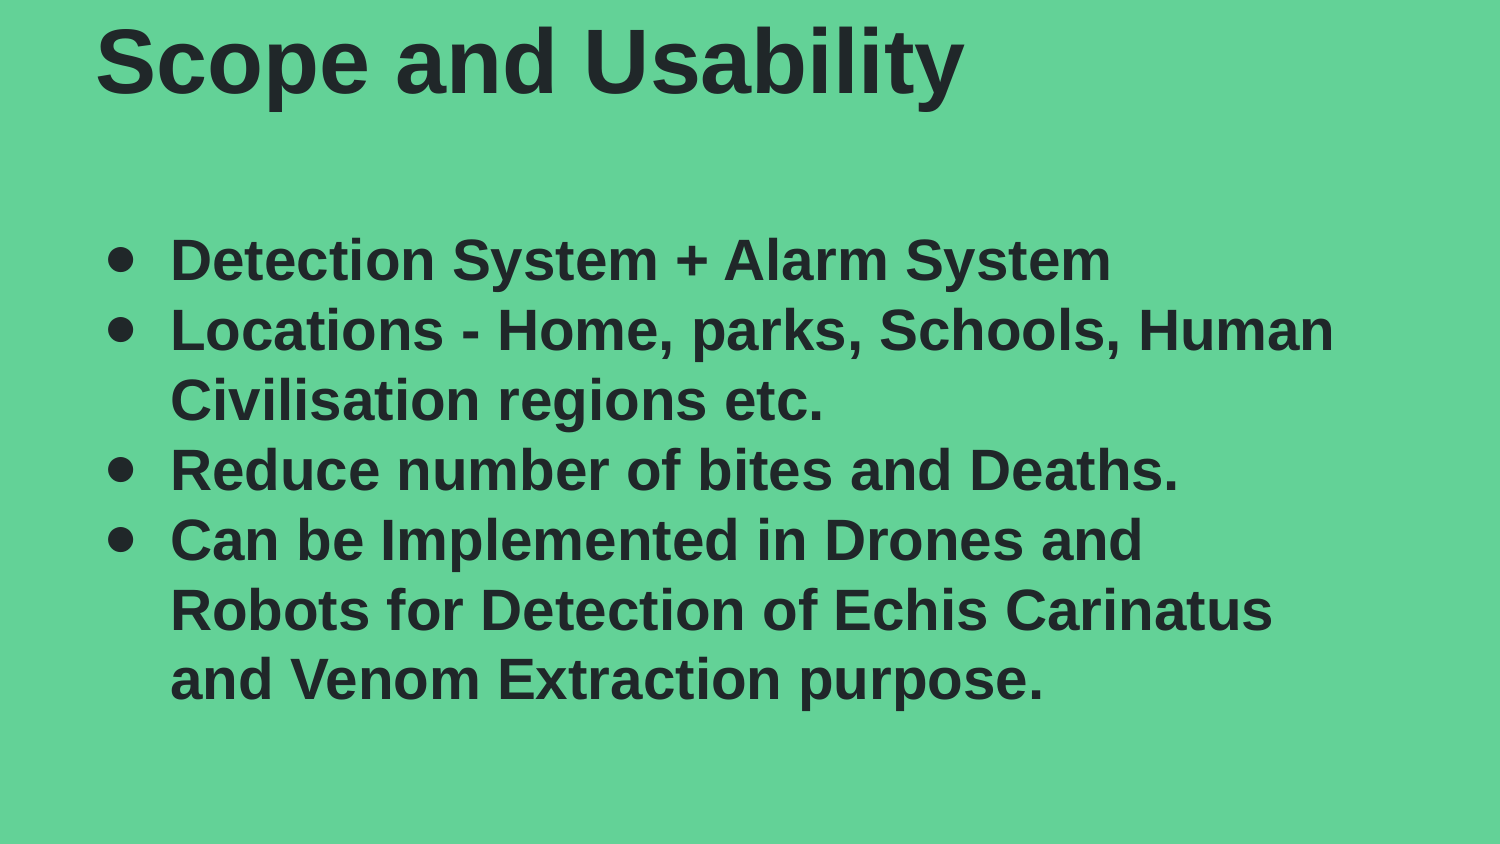

# Scope and Usability

Detection System + Alarm System
Locations - Home, parks, Schools, Human Civilisation regions etc.
Reduce number of bites and Deaths.
Can be Implemented in Drones and Robots for Detection of Echis Carinatus and Venom Extraction purpose.